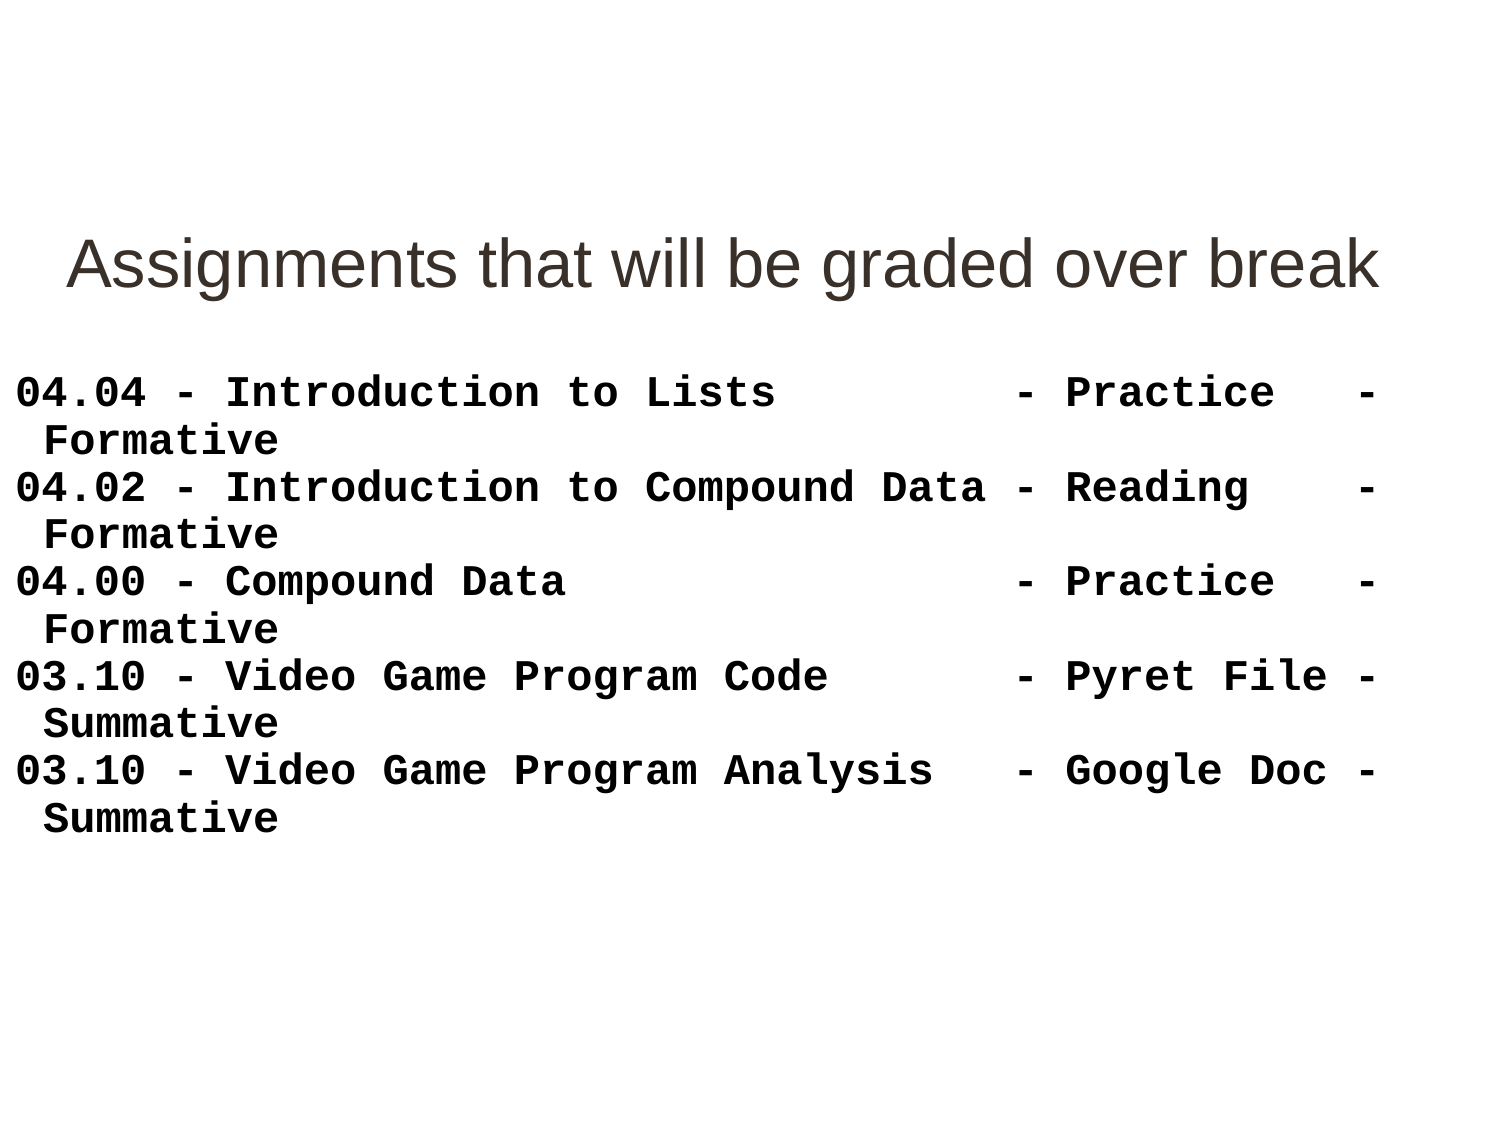

# Assignments that will be graded over break
04.04 - Introduction to Lists         - Practice   - Formative
04.02 - Introduction to Compound Data - Reading    - Formative
04.00 - Compound Data                 - Practice   - Formative
03.10 - Video Game Program Code       - Pyret File - Summative
03.10 - Video Game Program Analysis   - Google Doc - Summative